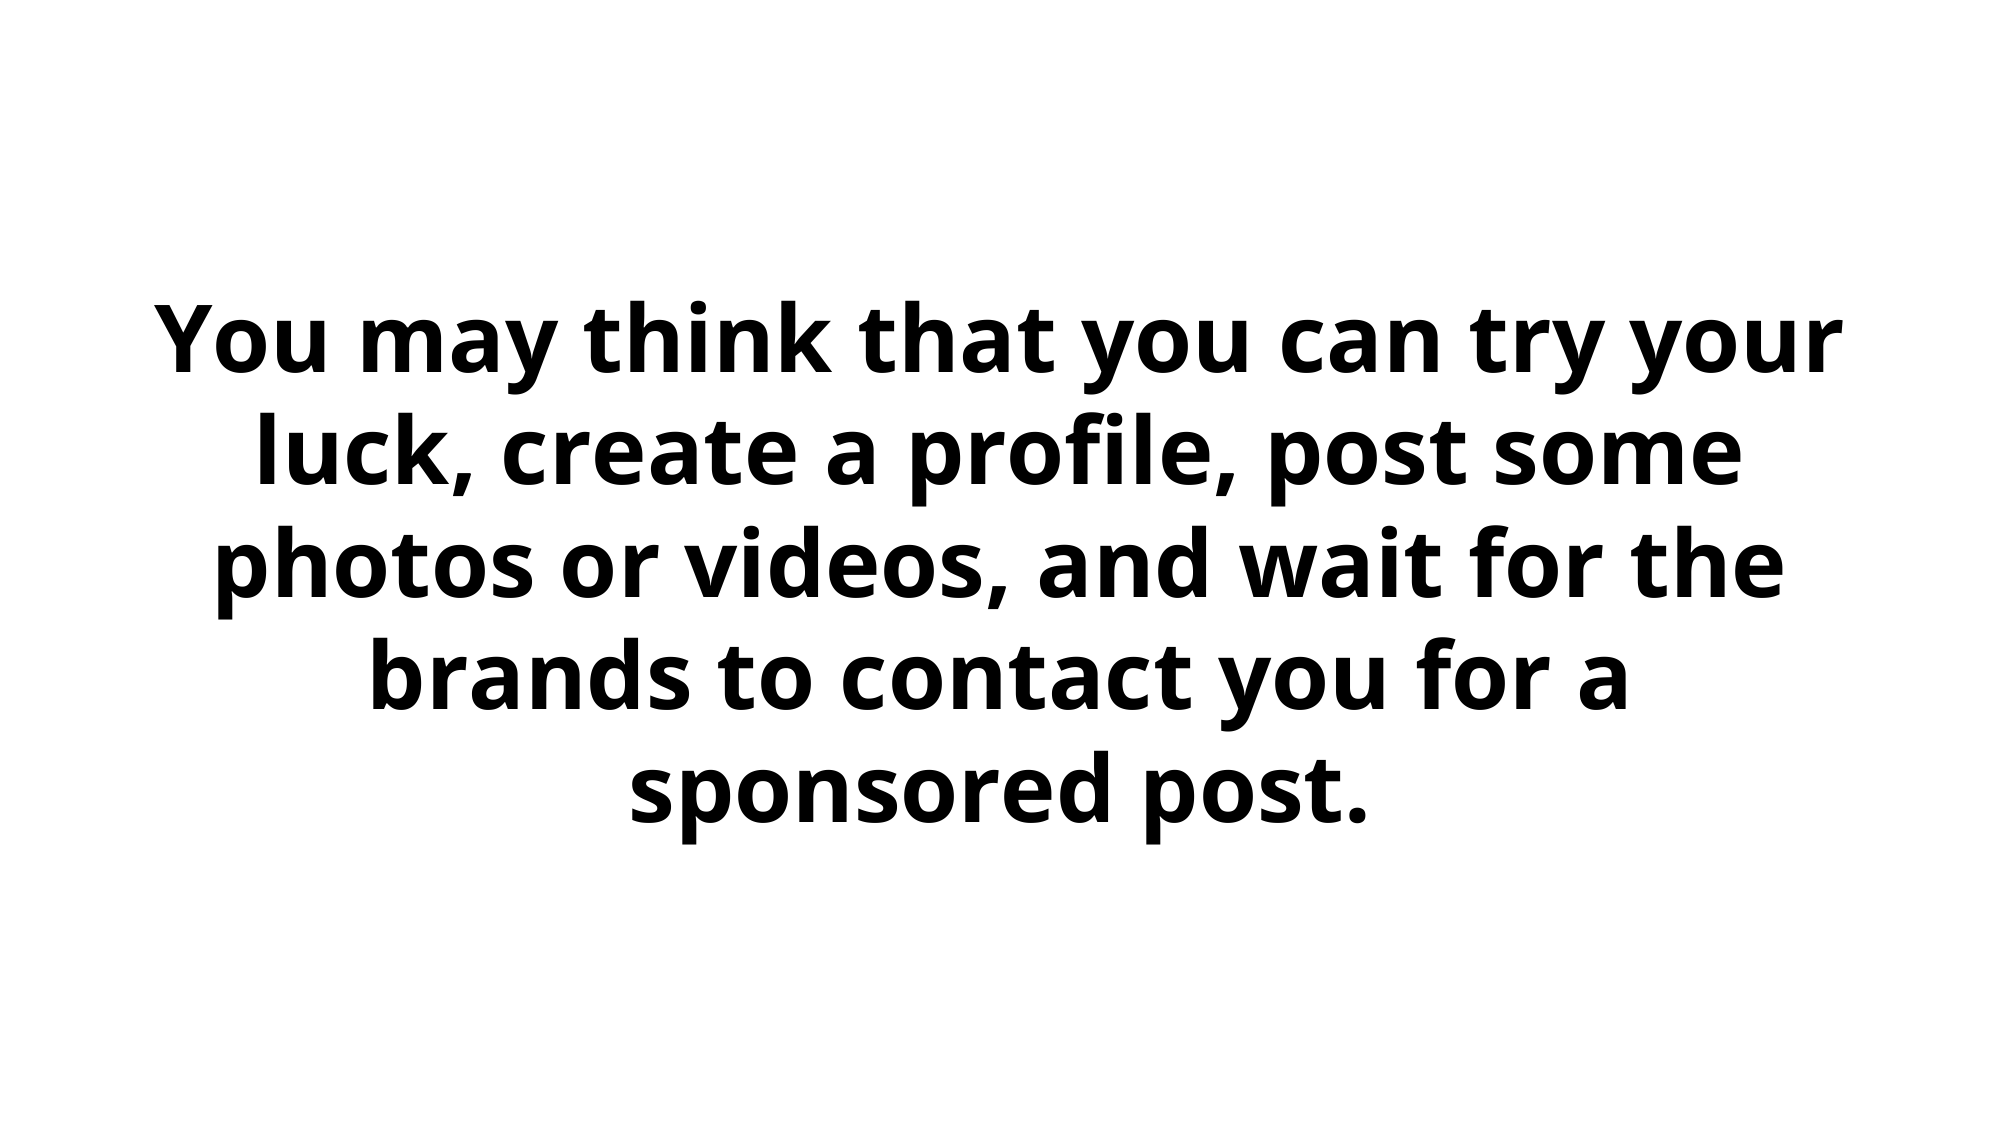

You may think that you can try your luck, create a profile, post some photos or videos, and wait for the brands to contact you for a sponsored post.